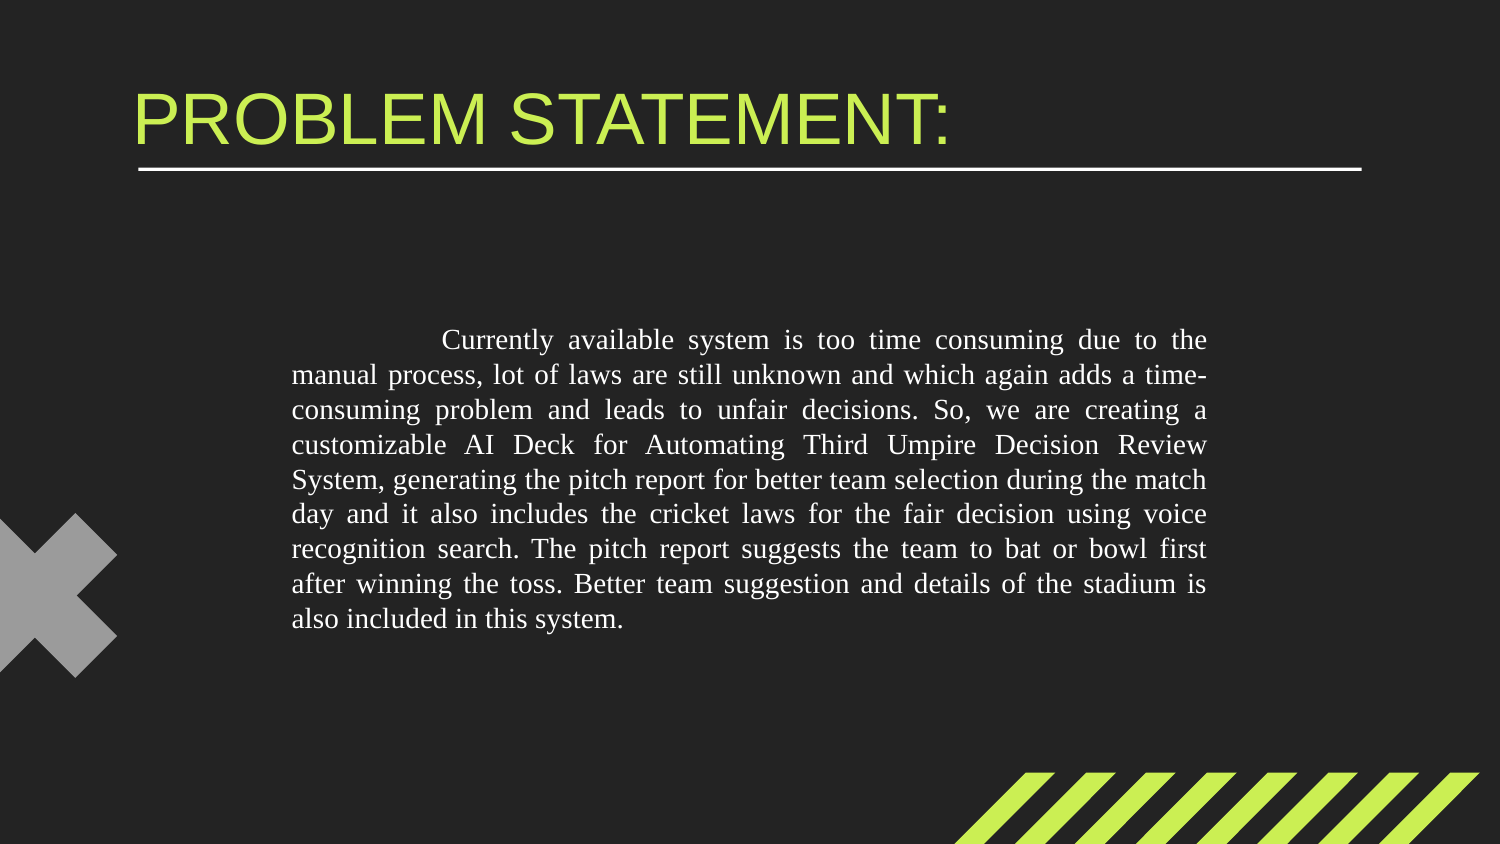

# PROBLEM STATEMENT:
	Currently available system is too time consuming due to the manual process, lot of laws are still unknown and which again adds a time-consuming problem and leads to unfair decisions. So, we are creating a customizable AI Deck for Automating Third Umpire Decision Review System, generating the pitch report for better team selection during the match day and it also includes the cricket laws for the fair decision using voice recognition search. The pitch report suggests the team to bat or bowl first after winning the toss. Better team suggestion and details of the stadium is also included in this system.